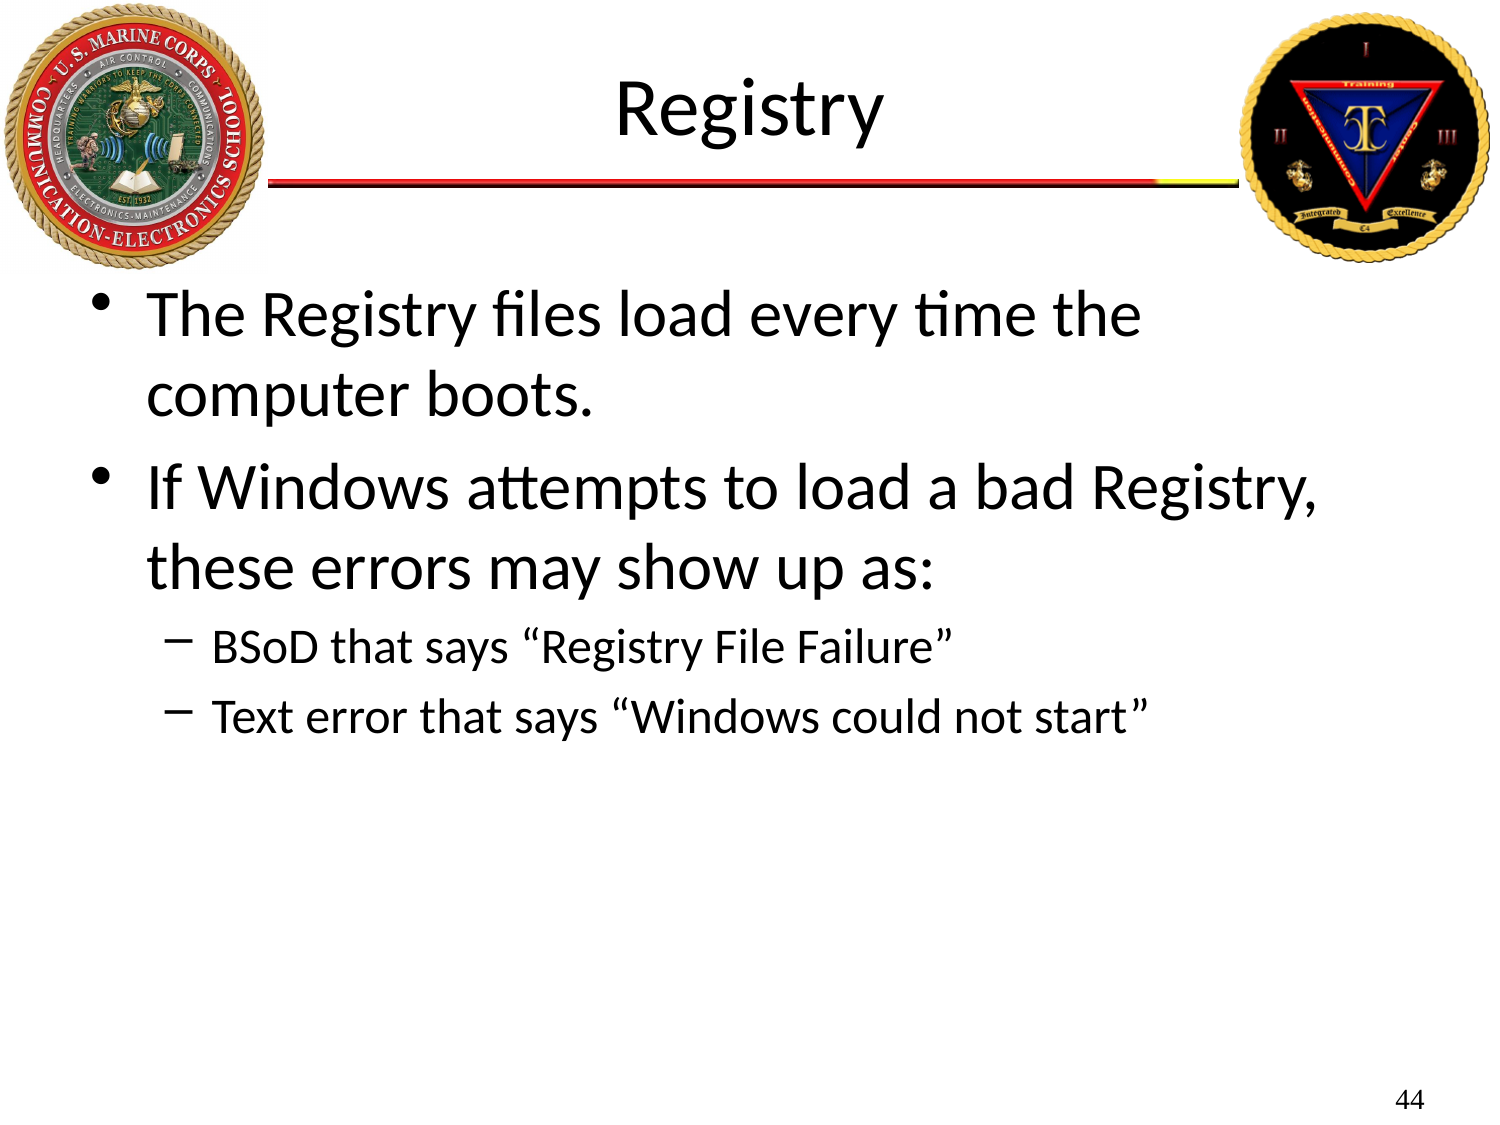

# Registry
The Registry files load every time the computer boots.
If Windows attempts to load a bad Registry, these errors may show up as:
BSoD that says “Registry File Failure”
Text error that says “Windows could not start”